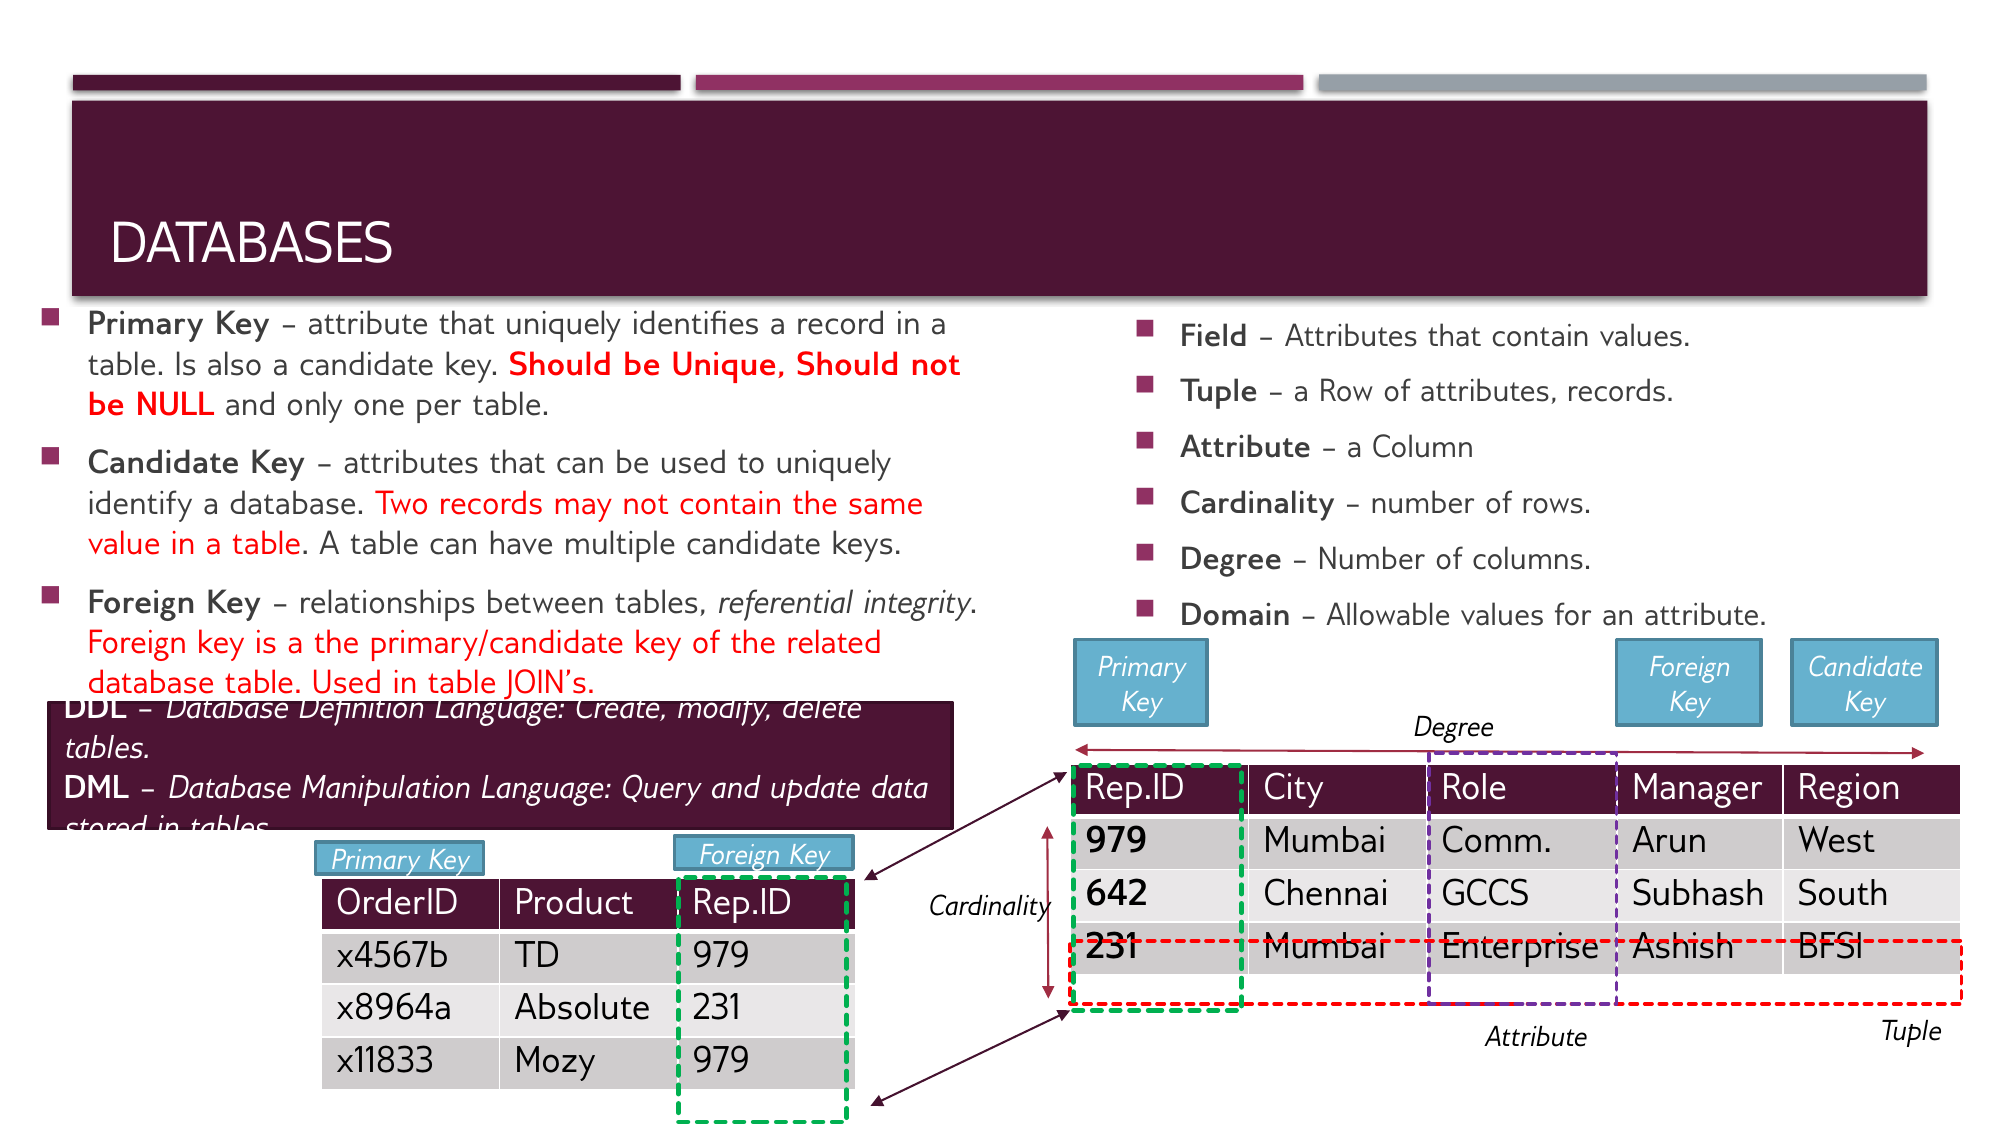

# Databases
Primary Key – attribute that uniquely identifies a record in a table. Is also a candidate key. Should be Unique, Should not be NULL and only one per table.
Candidate Key – attributes that can be used to uniquely identify a database. Two records may not contain the same value in a table. A table can have multiple candidate keys.
Foreign Key – relationships between tables, referential integrity. Foreign key is a the primary/candidate key of the related database table. Used in table JOIN’s.
Field – Attributes that contain values.
Tuple – a Row of attributes, records.
Attribute – a Column
Cardinality – number of rows.
Degree – Number of columns.
Domain – Allowable values for an attribute.
Foreign Key
Primary Key
Candidate Key
Degree
DDL – Database Definition Language: Create, modify, delete tables.
DML – Database Manipulation Language: Query and update data stored in tables.

| Rep.ID | City | Role | Manager | Region |
| --- | --- | --- | --- | --- |
| 979 | Mumbai | Comm. | Arun | West |
| 642 | Chennai | GCCS | Subhash | South |
| 231 | Mumbai | Enterprise | Ashish | BFSI |

Foreign Key
Primary Key

| OrderID | Product | Rep.ID |
| --- | --- | --- |
| x4567b | TD | 979 |
| x8964a | Absolute | 231 |
| x11833 | Mozy | 979 |
Cardinality

Tuple
Attribute